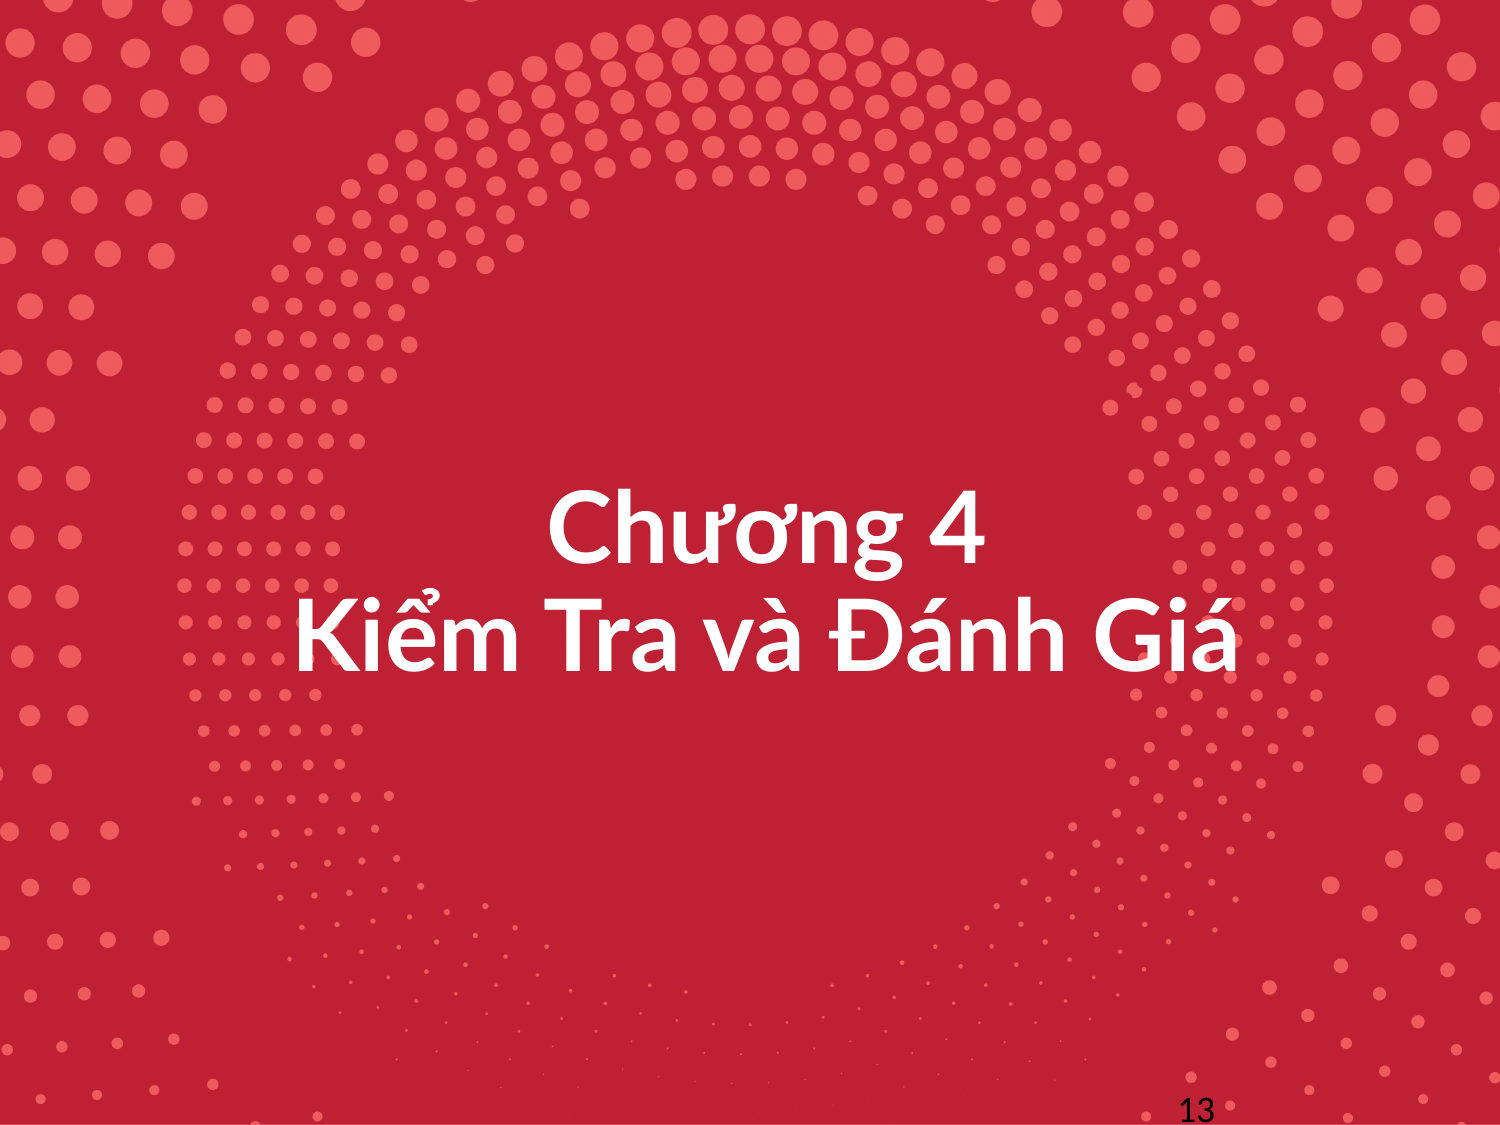

# Chương 4 Kiểm Tra và Đánh Giá
13